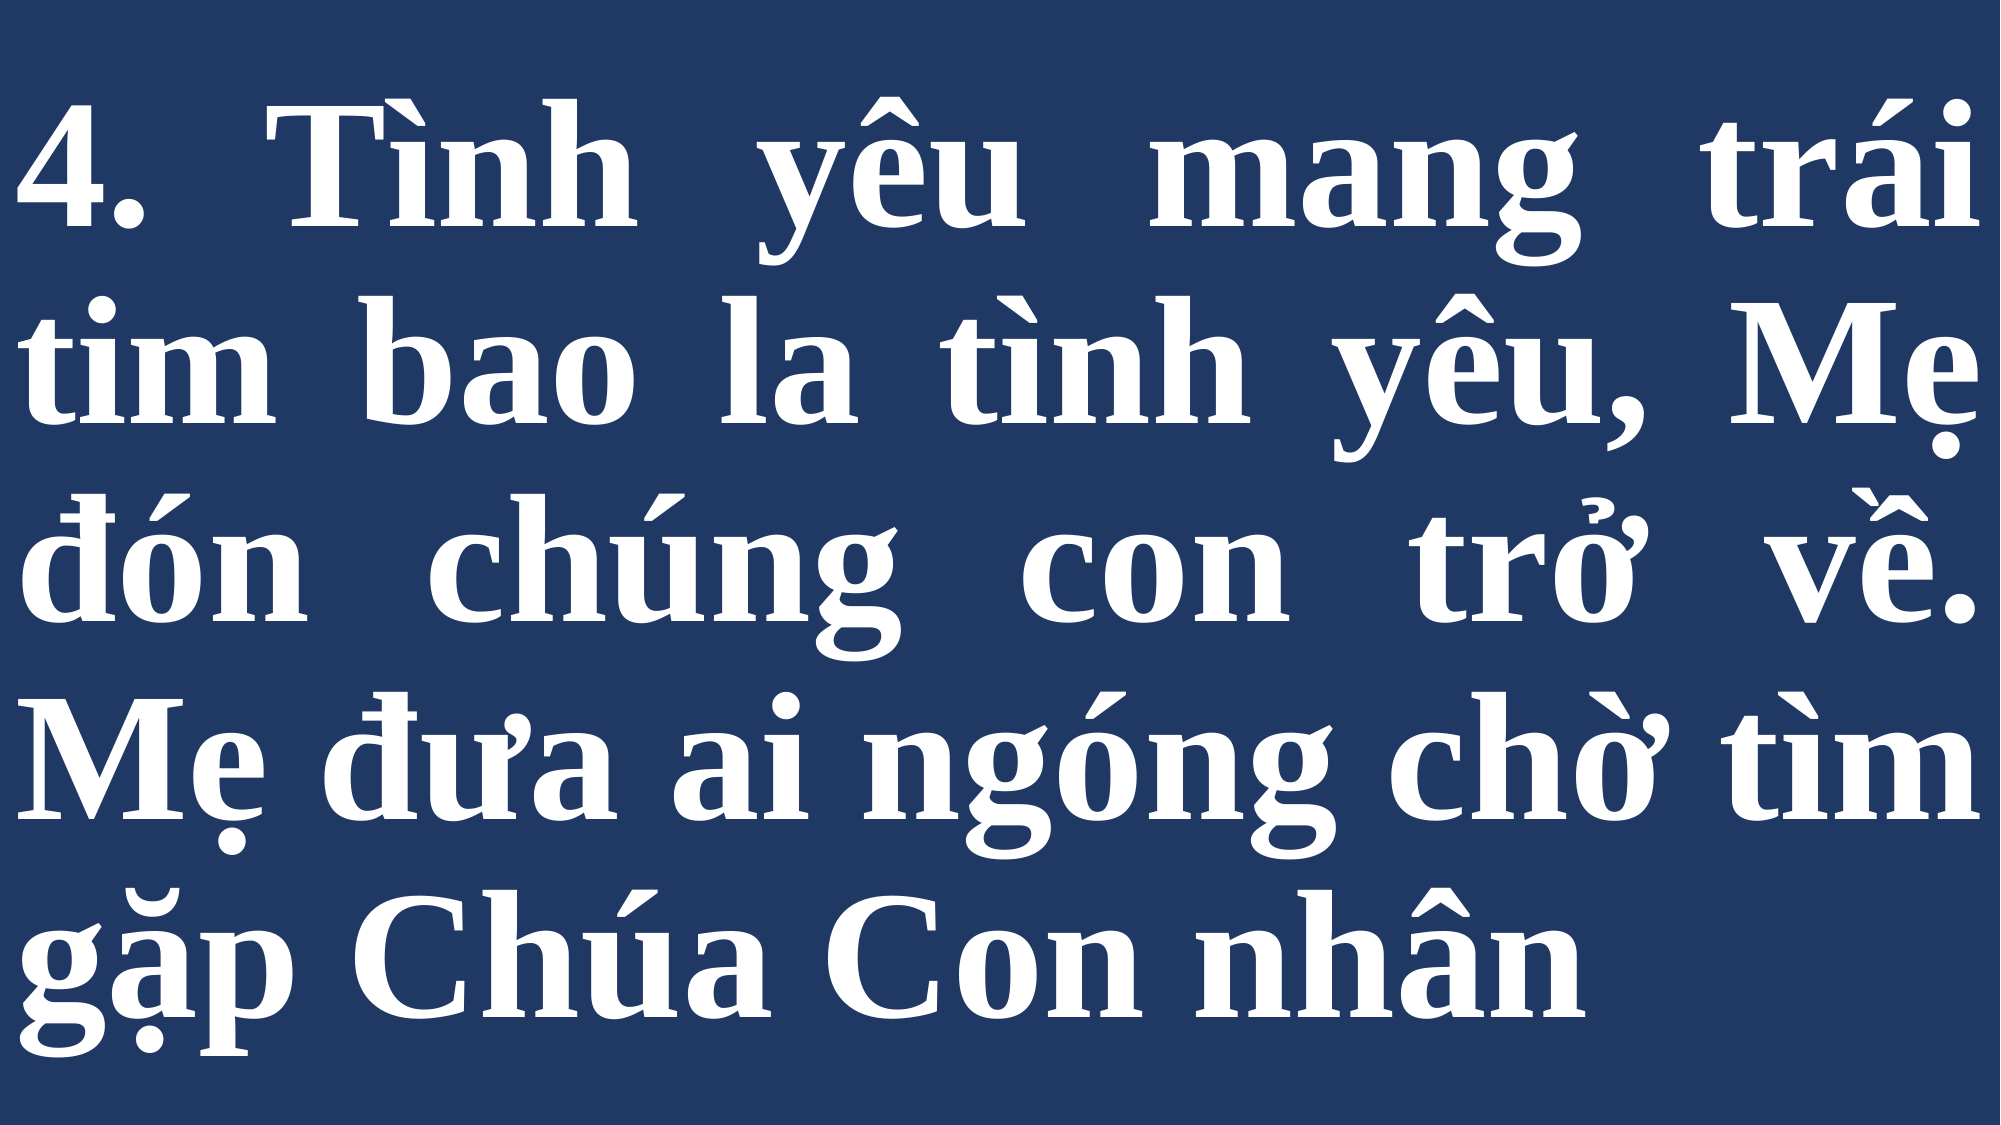

# 4. Tình yêu mang trái tim bao la tình yêu, Mẹ đón chúng con trở về. Mẹ đưa ai ngóng chờ tìm gặp Chúa Con nhân